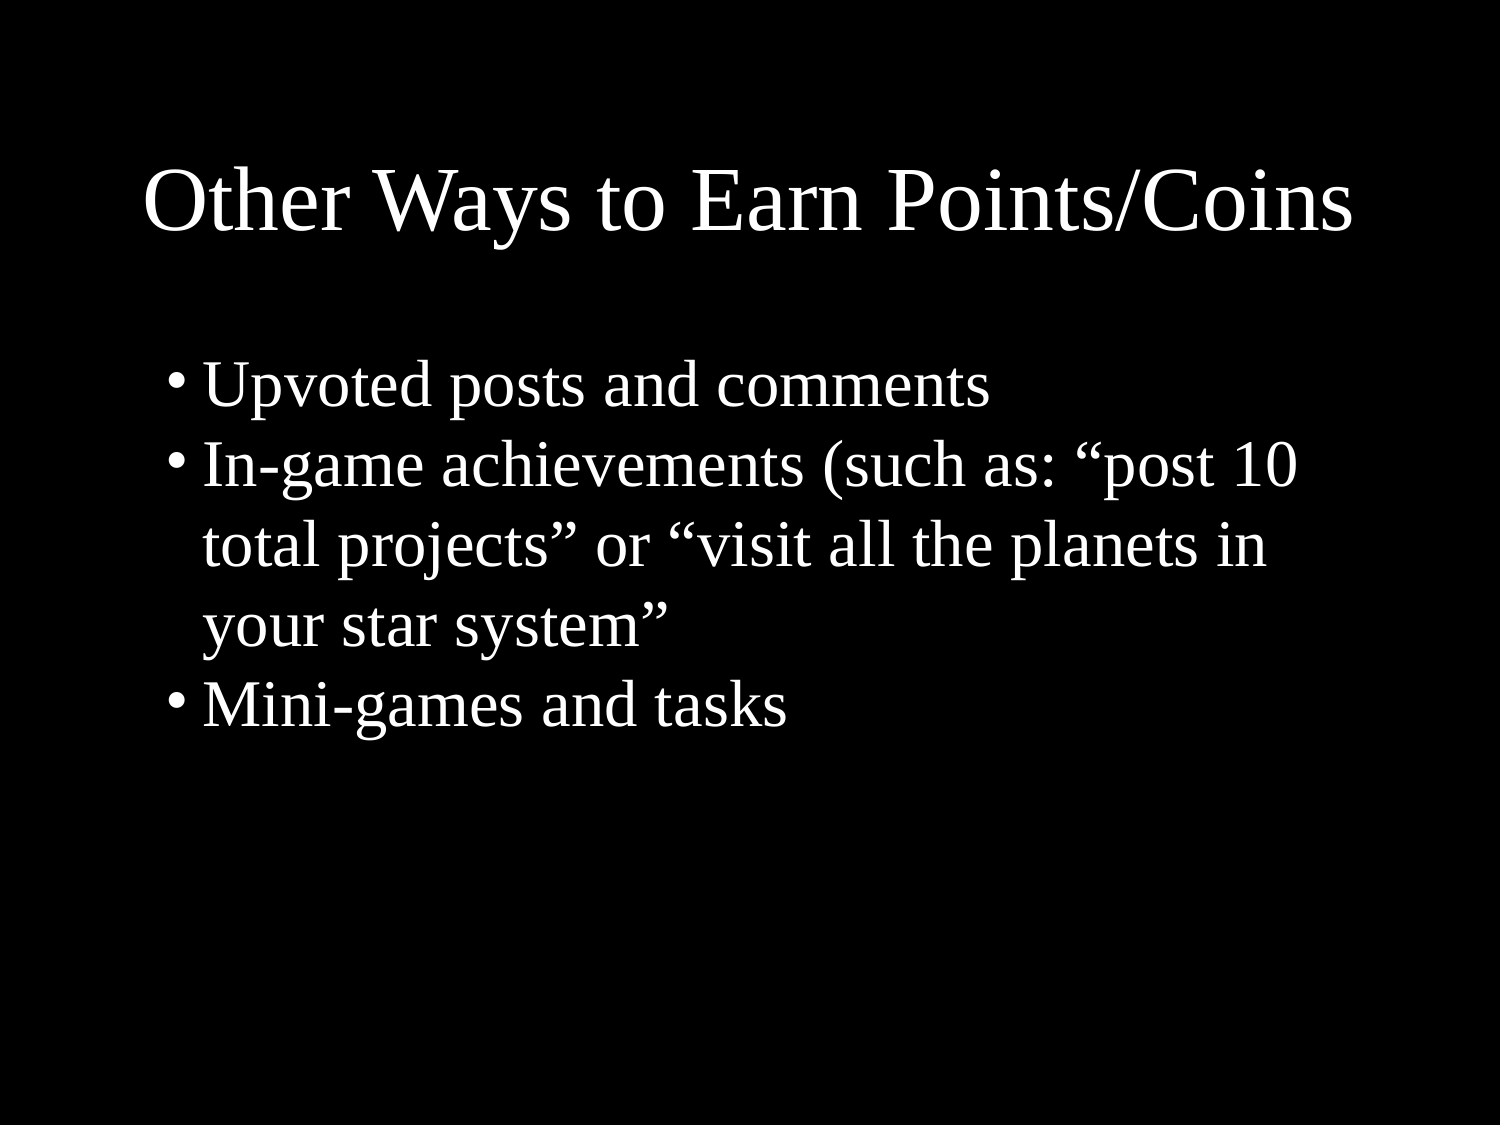

# Other Ways to Earn Points/Coins
Upvoted posts and comments
In-game achievements (such as: “post 10 total projects” or “visit all the planets in your star system”
Mini-games and tasks